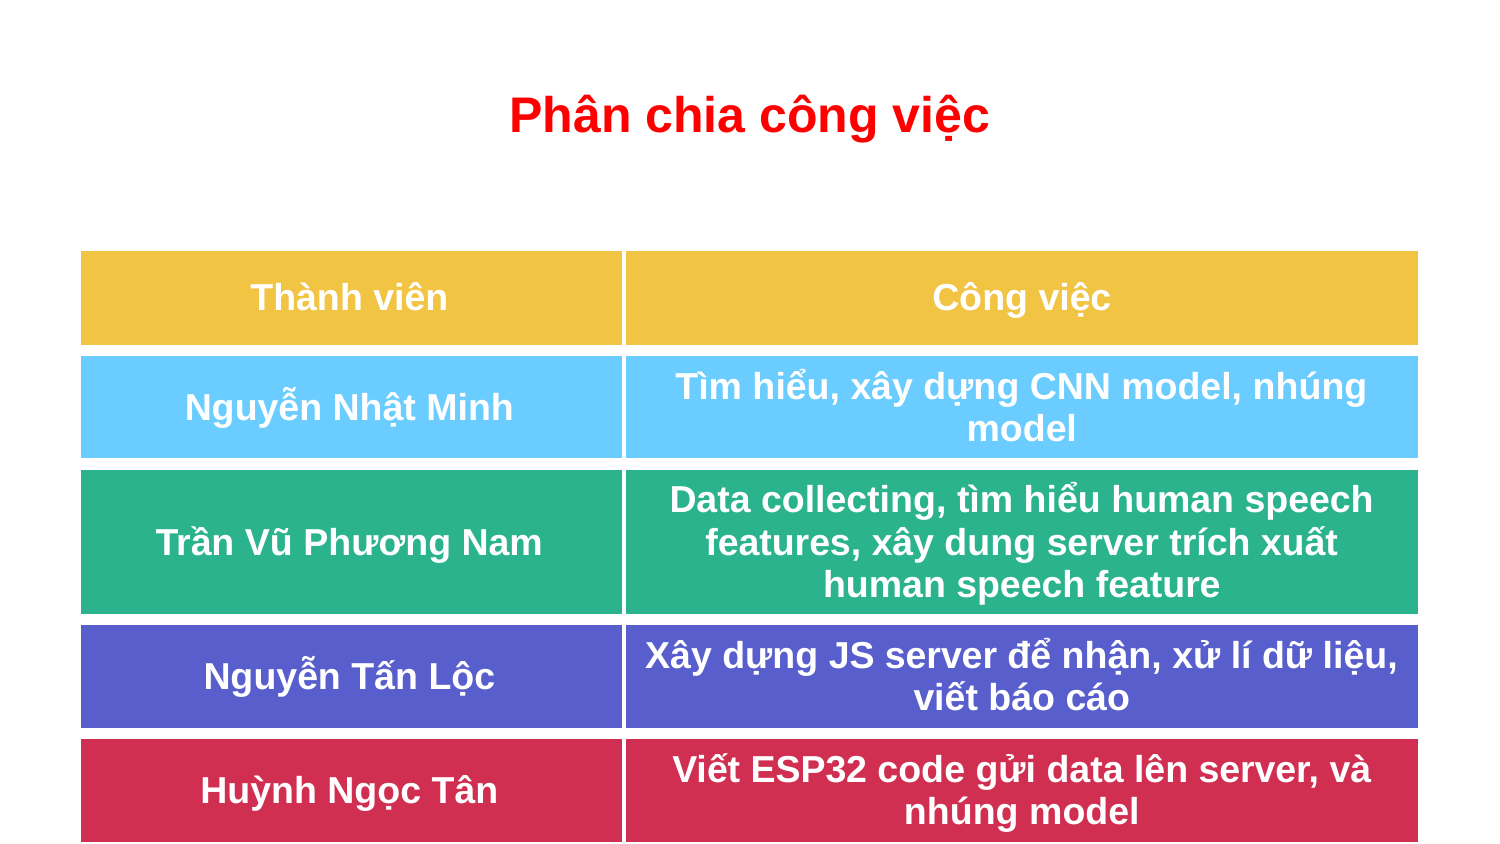

# Phân chia công việc
| Thành viên | Công việc |
| --- | --- |
| Nguyễn Nhật Minh | Tìm hiểu, xây dựng CNN model, nhúng model |
| Trần Vũ Phương Nam | Data collecting, tìm hiểu human speech features, xây dung server trích xuất human speech feature |
| Nguyễn Tấn Lộc | Xây dựng JS server để nhận, xử lí dữ liệu, viết báo cáo |
| Huỳnh Ngọc Tân | Viết ESP32 code gửi data lên server, và nhúng model |